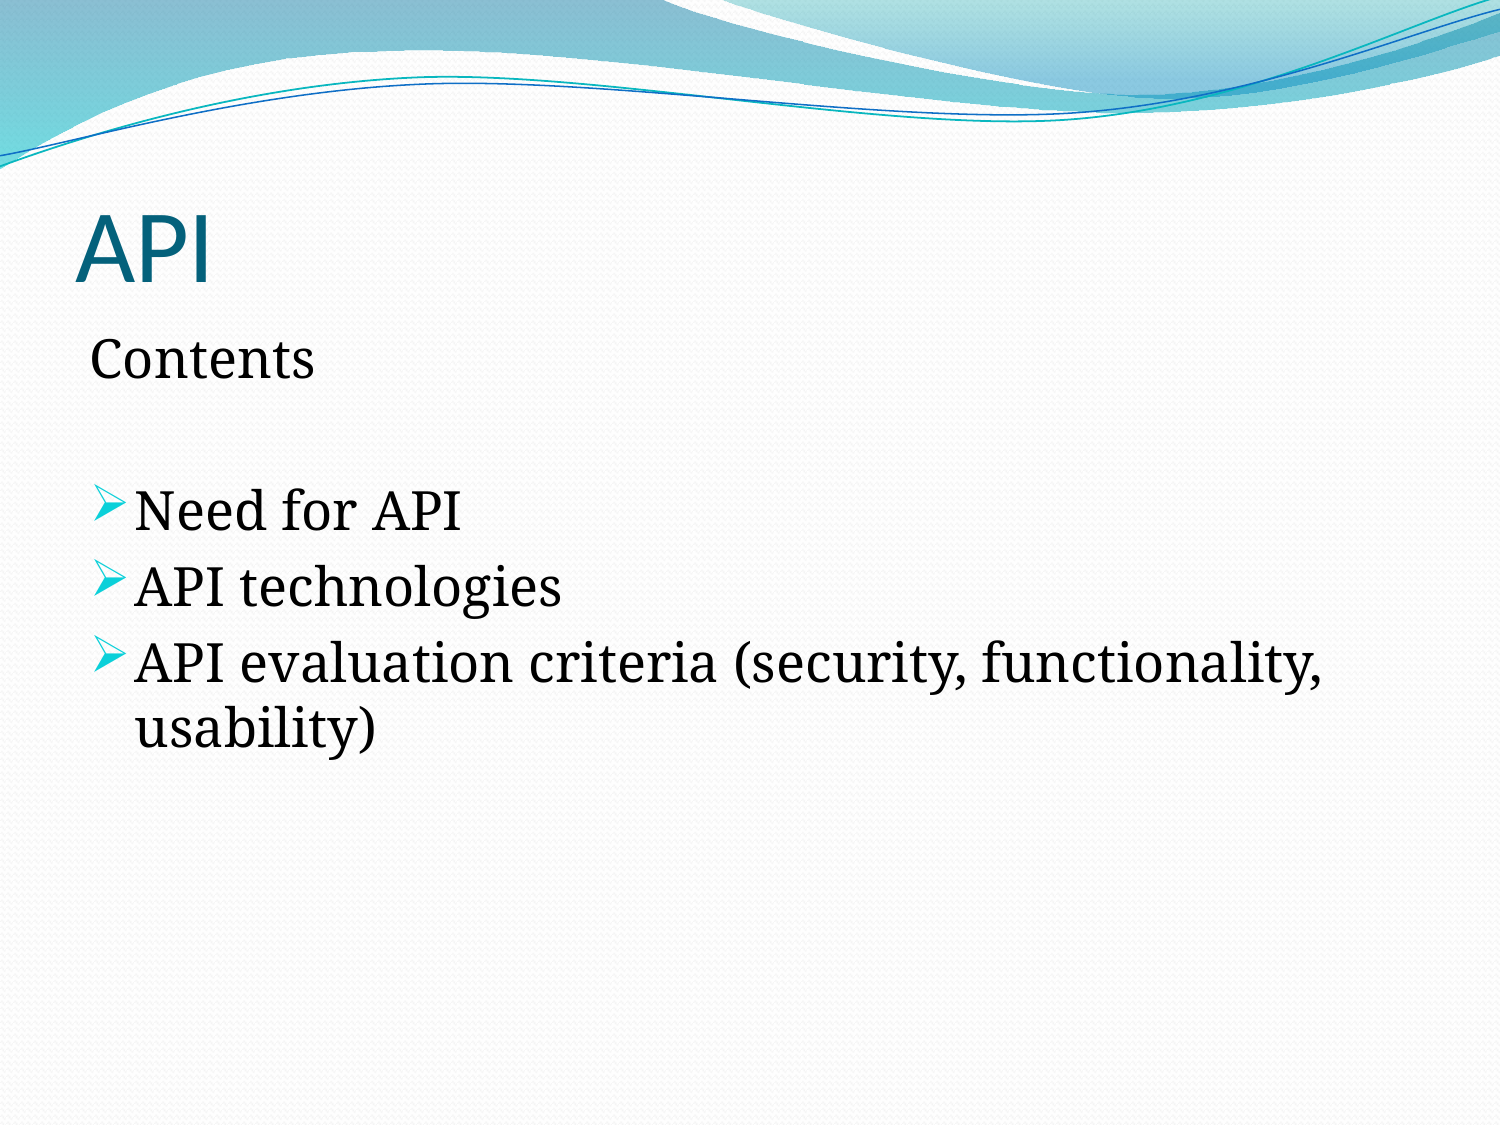

# API
Contents

Need for API
API technologies
API evaluation criteria (security, functionality, usability)